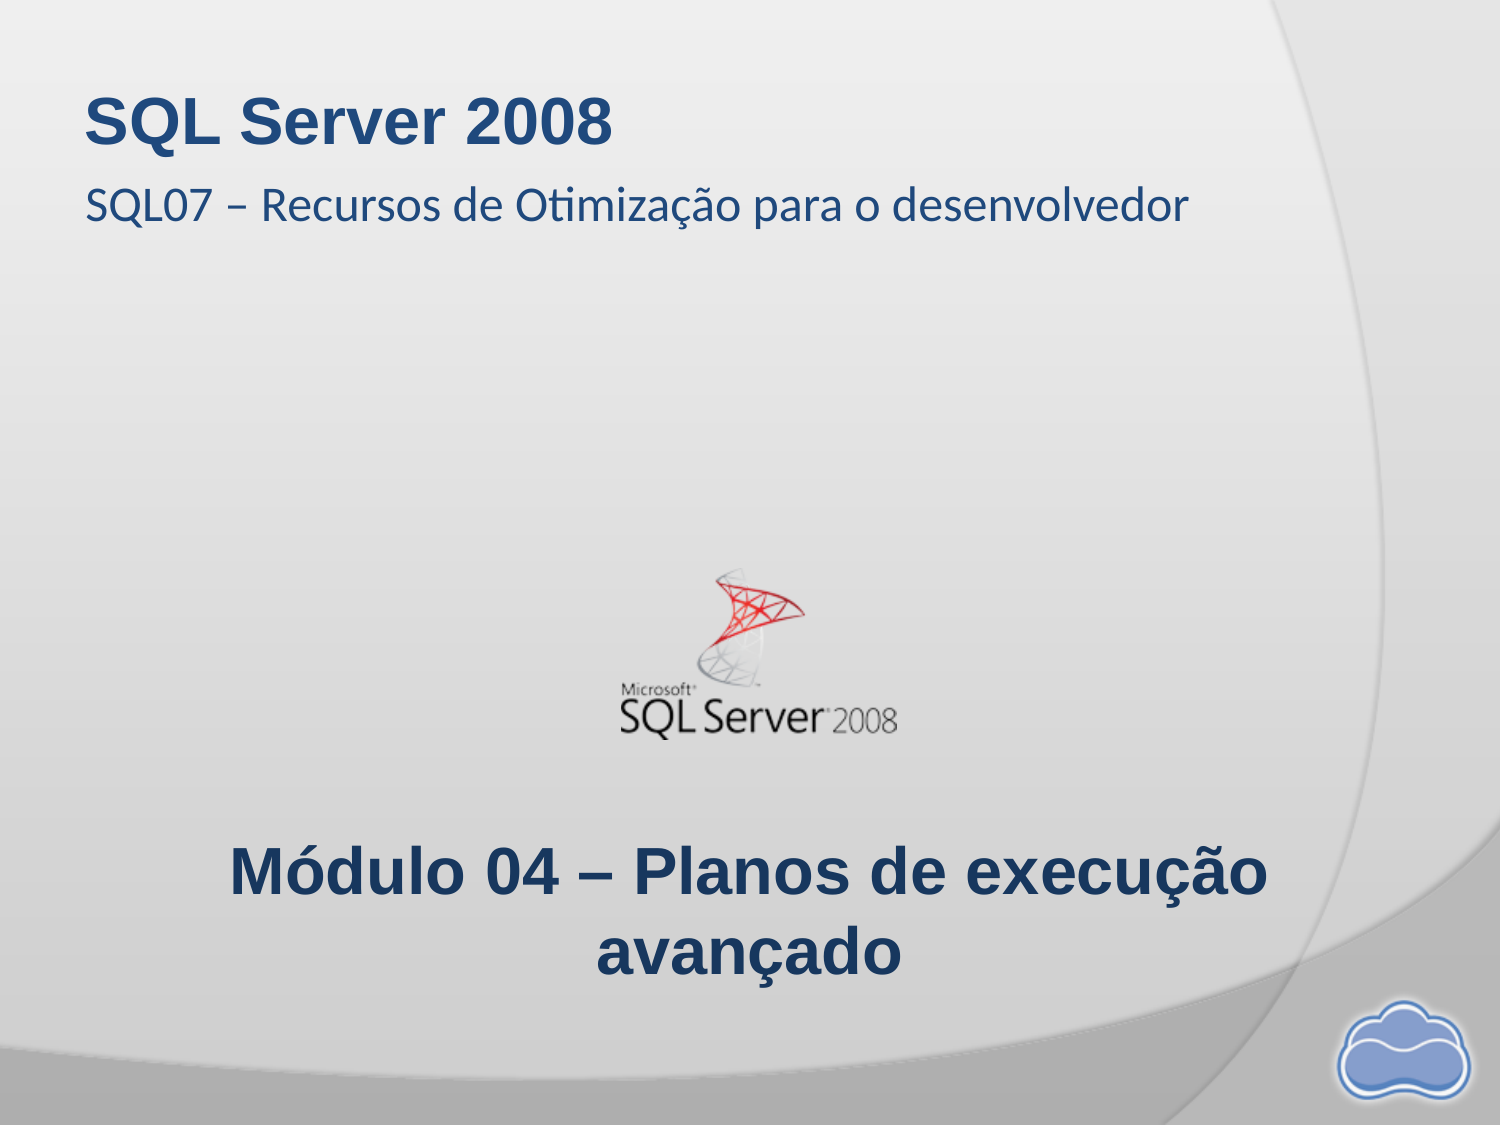

SQL07 – Recursos de Otimização para o desenvolvedor